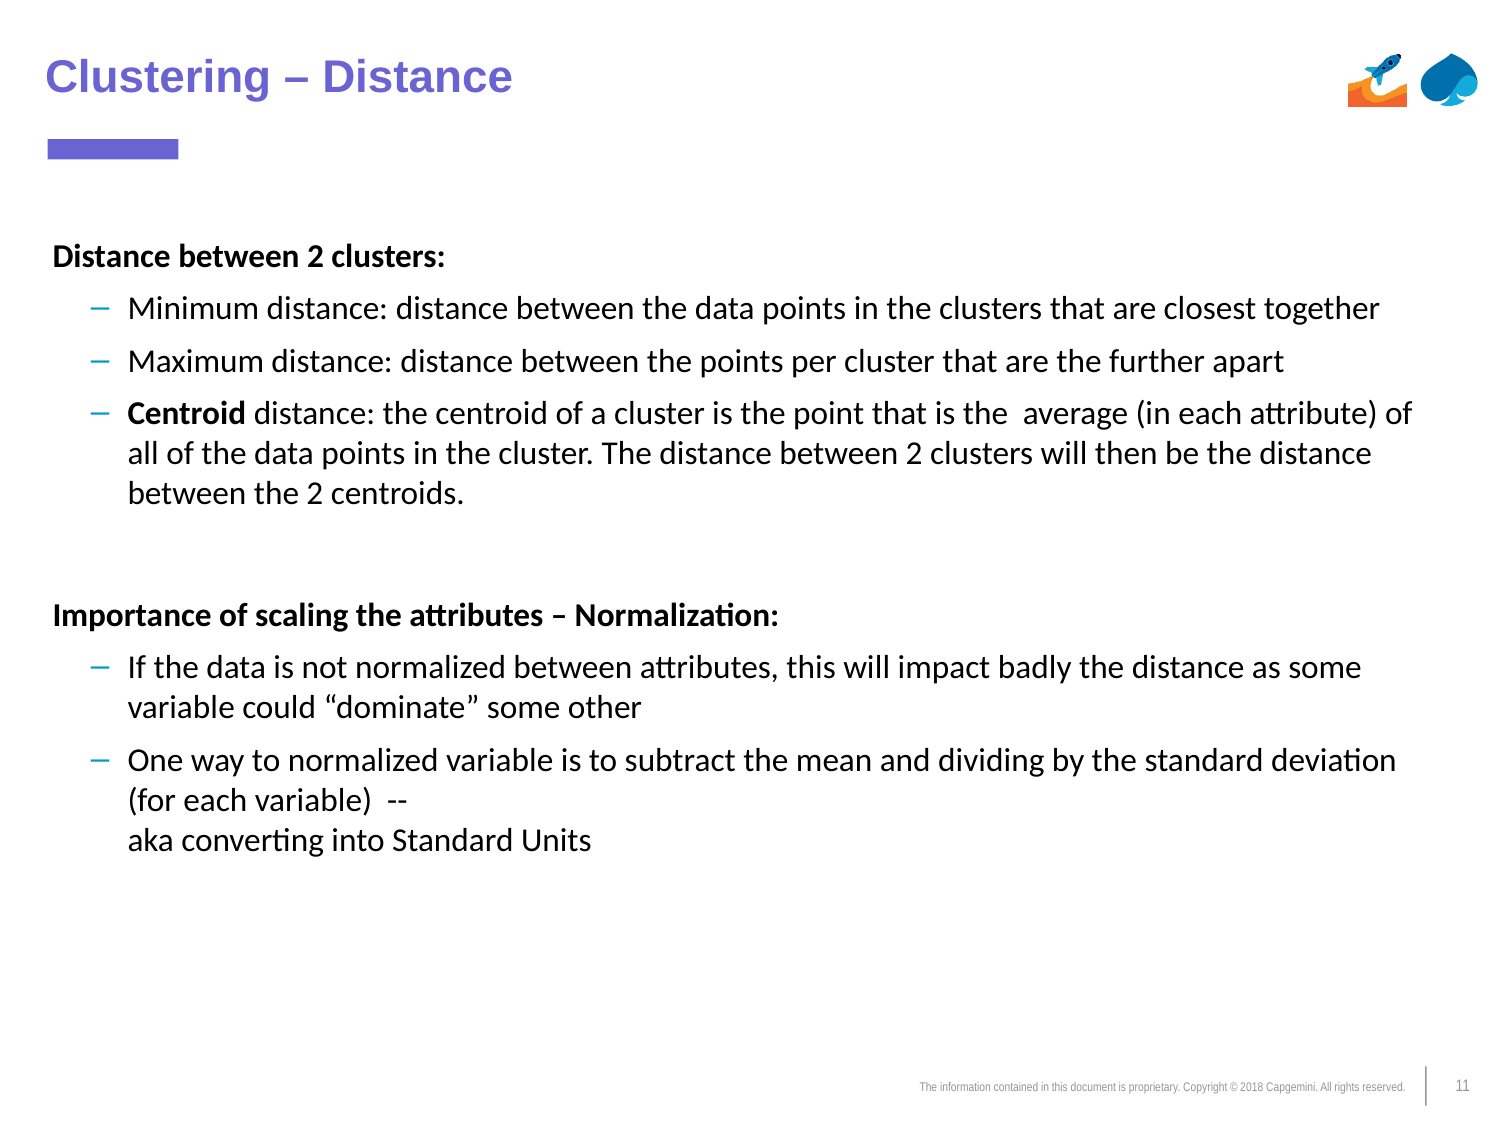

# Clustering – Distance

Distance between 2 clusters:
Minimum distance: distance between the data points in the clusters that are closest together
Maximum distance: distance between the points per cluster that are the further apart
Centroid distance: the centroid of a cluster is the point that is the  average (in each attribute) of all of the data points in the cluster. The distance between 2 clusters will then be the distance between the 2 centroids.

Importance of scaling the attributes – Normalization:
If the data is not normalized between attributes, this will impact badly the distance as some variable could “dominate” some other
One way to normalized variable is to subtract the mean and dividing by the standard deviation (for each variable)  --
aka converting into Standard Units